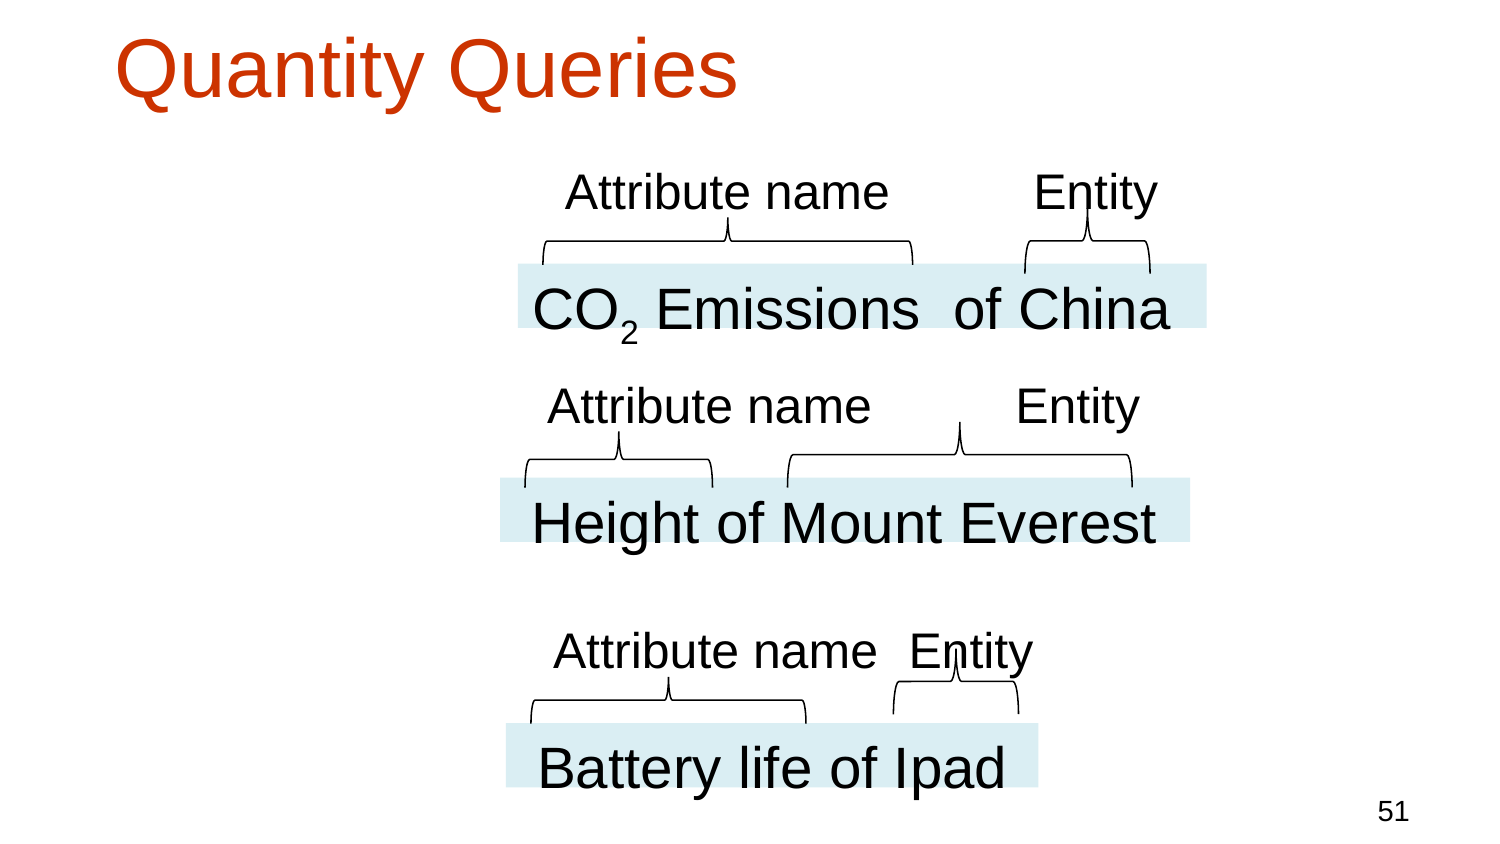

# Quantity Queries

Attribute name
Entity

CO2 Emissions  of China

Attribute name
Entity

 Height of Mount Everest

Attribute name
Entity

 Battery life of Ipad
51